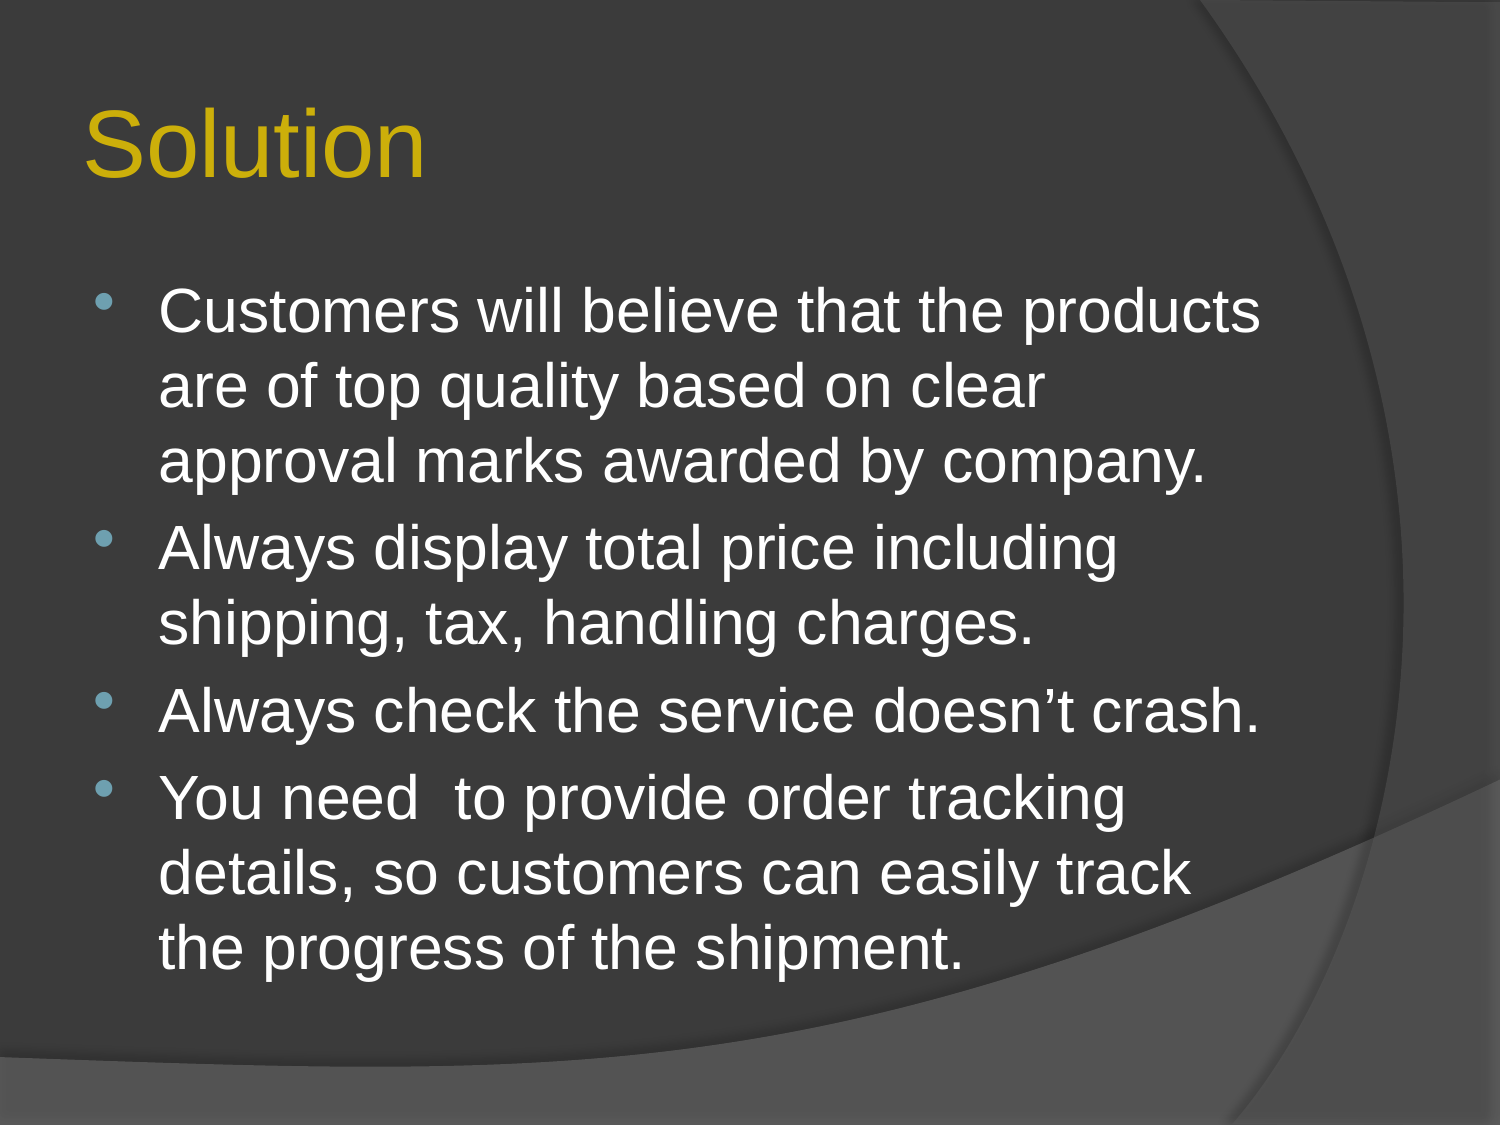

# Solution
Customers will believe that the products are of top quality based on clear approval marks awarded by company.
Always display total price including shipping, tax, handling charges.
Always check the service doesn’t crash.
You need  to provide order tracking details, so customers can easily track the progress of the shipment.